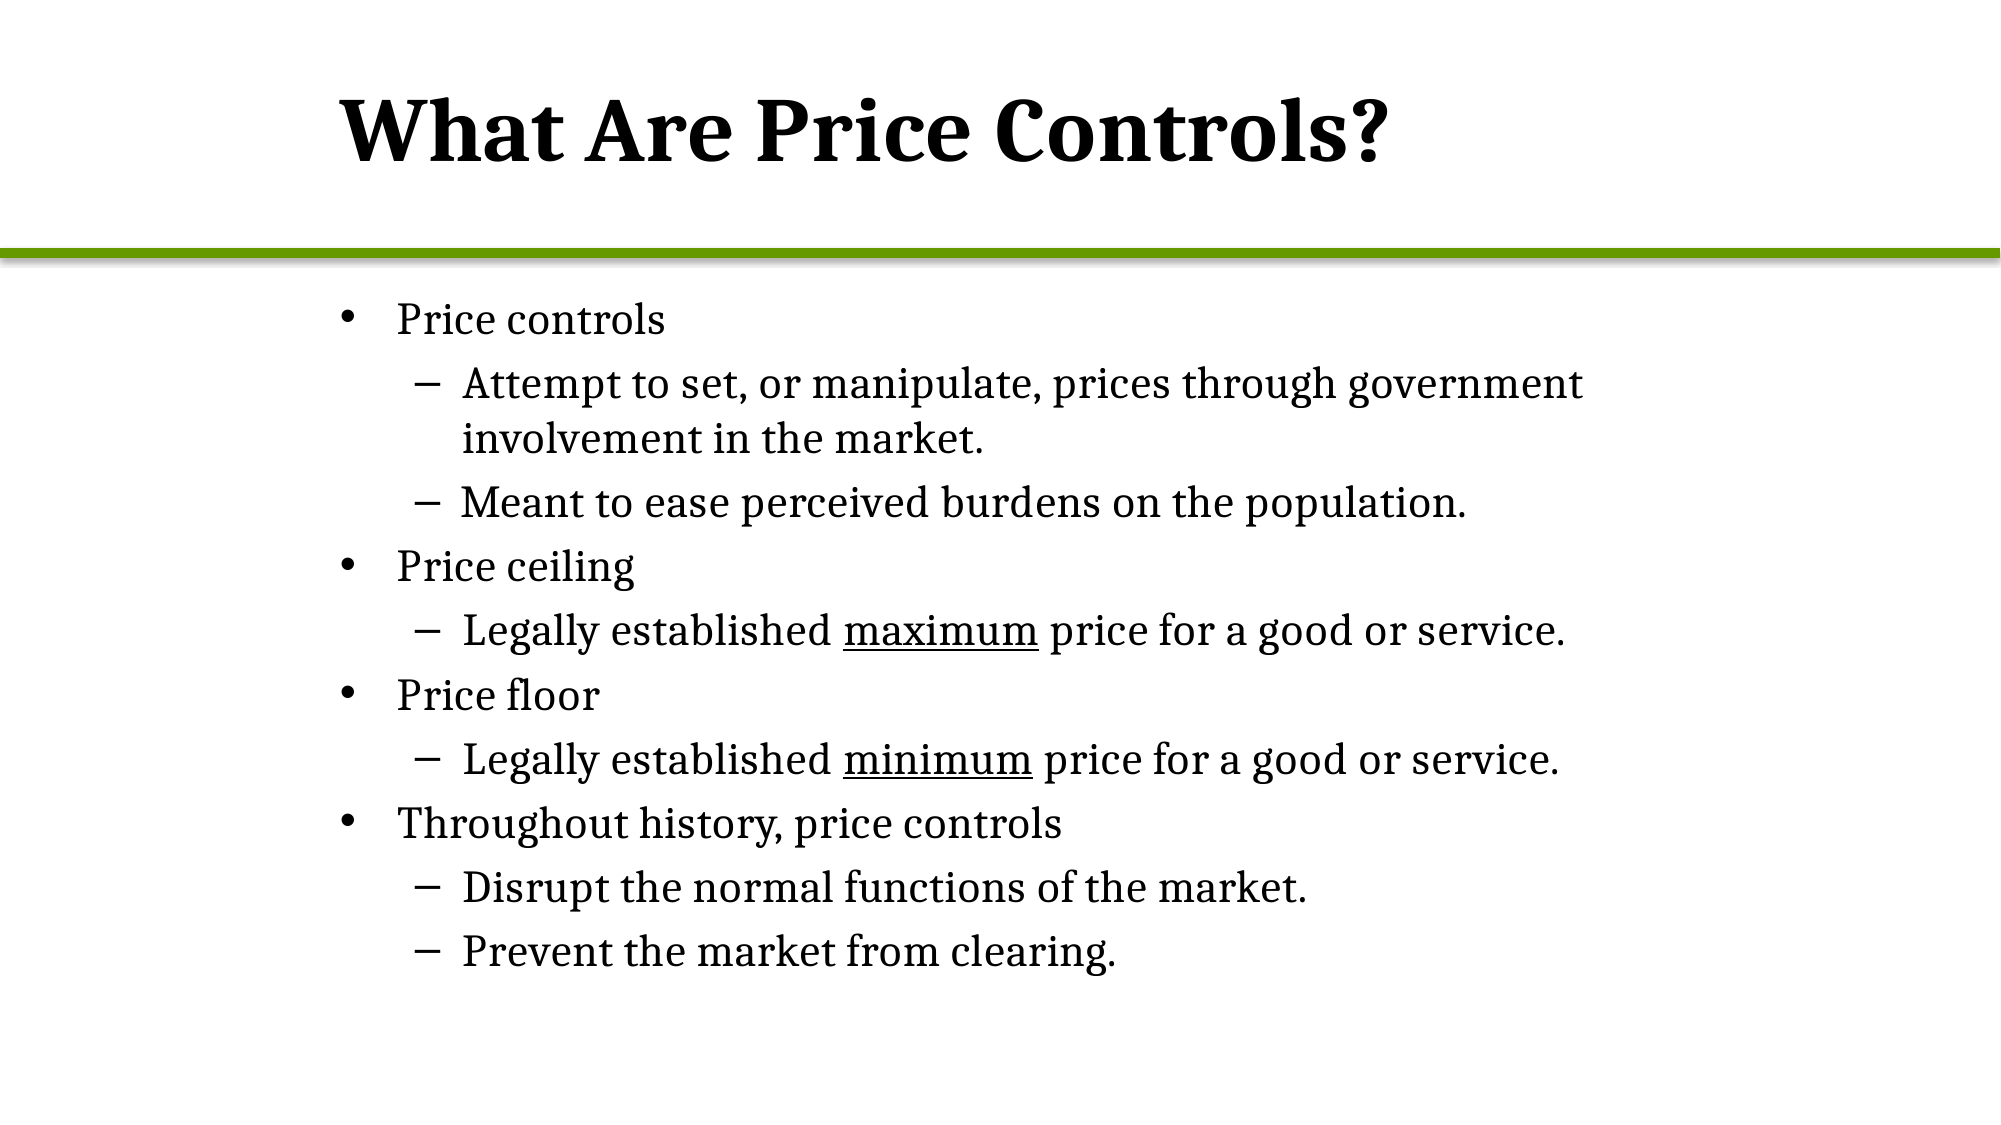

# What Are Price Controls?
Price controls
Attempt to set, or manipulate, prices through government involvement in the market.
Meant to ease perceived burdens on the population.
Price ceiling
Legally established maximum price for a good or service.
Price floor
Legally established minimum price for a good or service.
Throughout history, price controls
Disrupt the normal functions of the market.
Prevent the market from clearing.